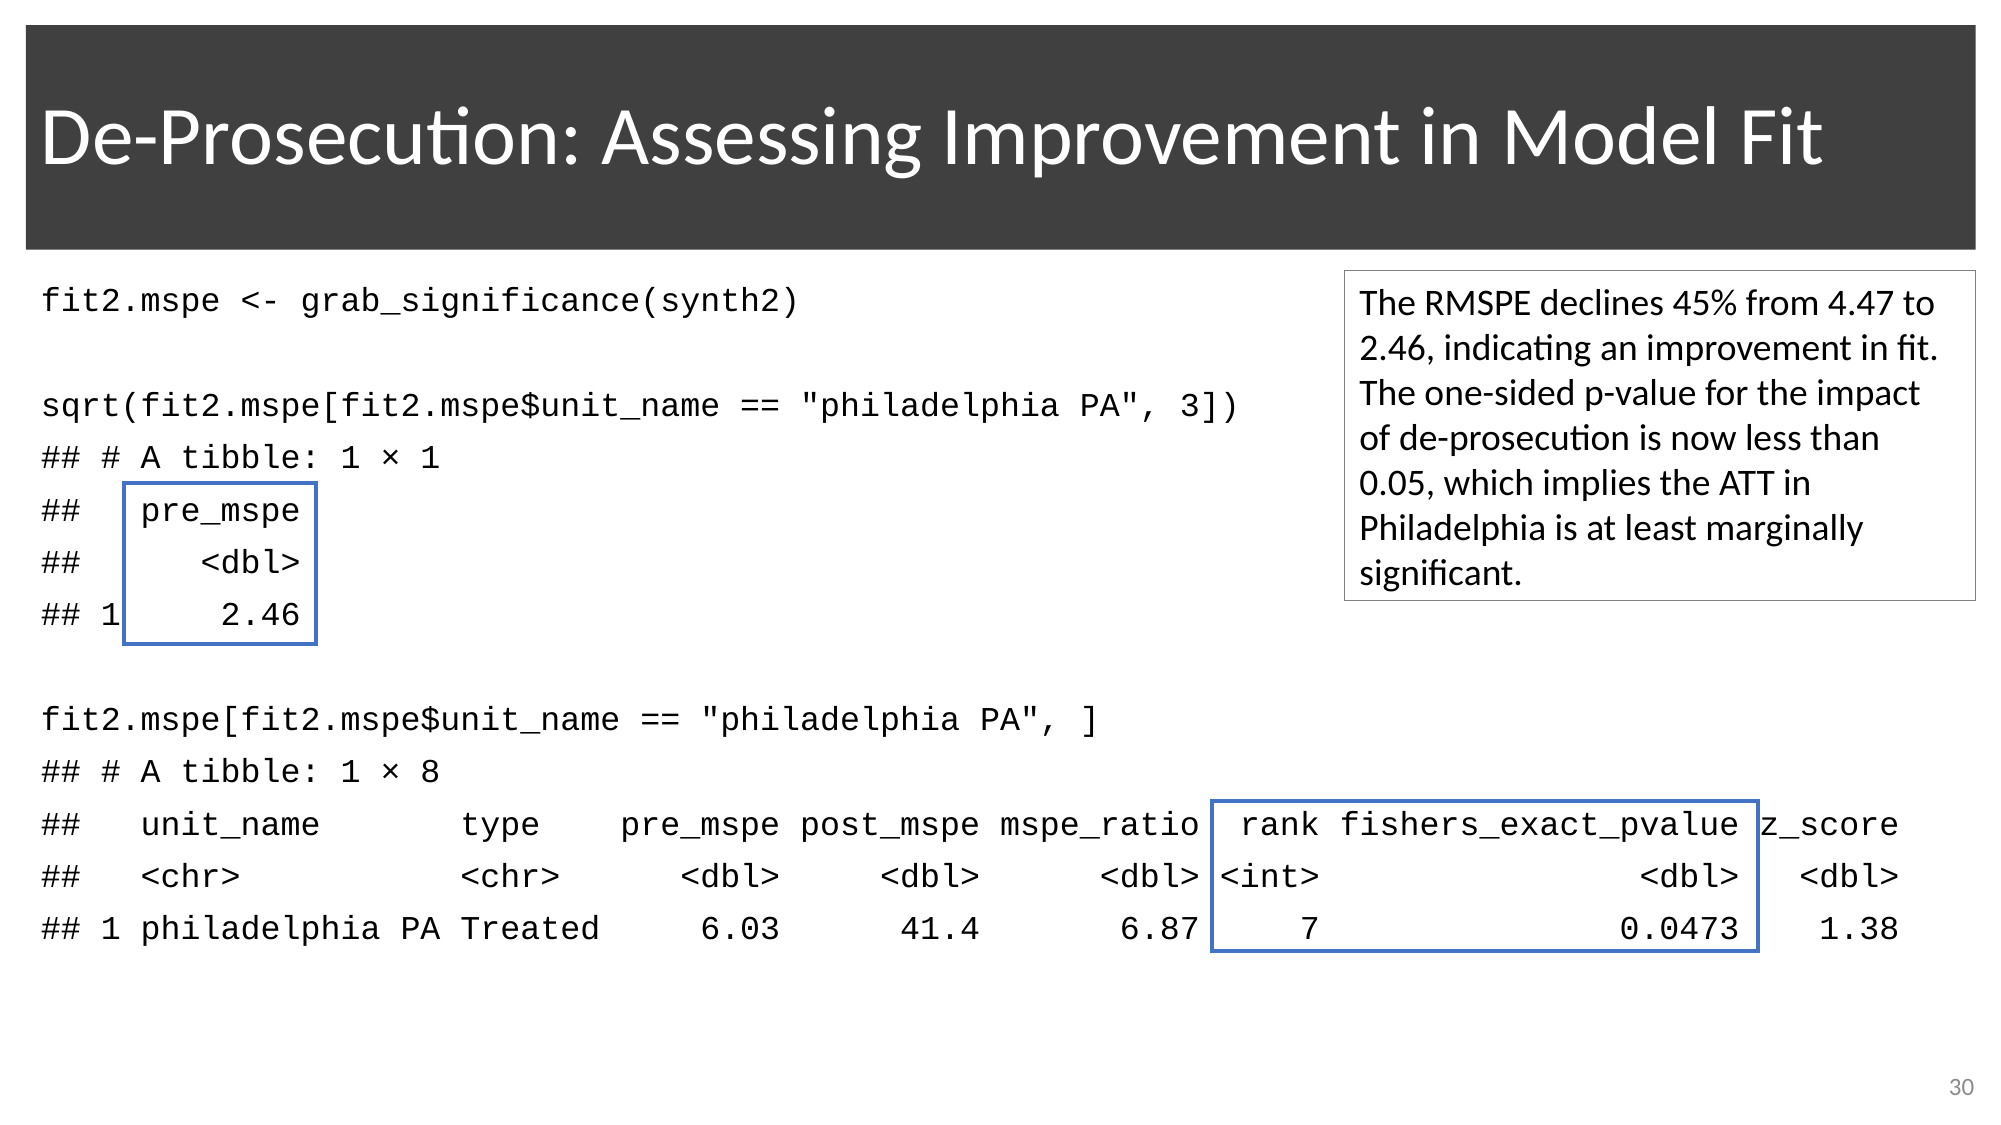

# De-Prosecution: Assessing Improvement in Model Fit
fit2.mspe <- grab_significance(synth2)

sqrt(fit2.mspe[fit2.mspe$unit_name == "philadelphia PA", 3])
## # A tibble: 1 × 1
##   pre_mspe
##      <dbl>
## 1     2.46

fit2.mspe[fit2.mspe$unit_name == "philadelphia PA", ]
## # A tibble: 1 × 8
##   unit_name       type    pre_mspe post_mspe mspe_ratio  rank fishers_exact_pvalue z_score
##   <chr>           <chr>      <dbl>     <dbl>      <dbl> <int>                <dbl>   <dbl>
## 1 philadelphia PA Treated     6.03      41.4       6.87     7               0.0473    1.38
The RMSPE declines 45% from 4.47 to 2.46, indicating an improvement in fit. The one-sided p-value for the impact of de-prosecution is now less than 0.05, which implies the ATT in Philadelphia is at least marginally significant.

30